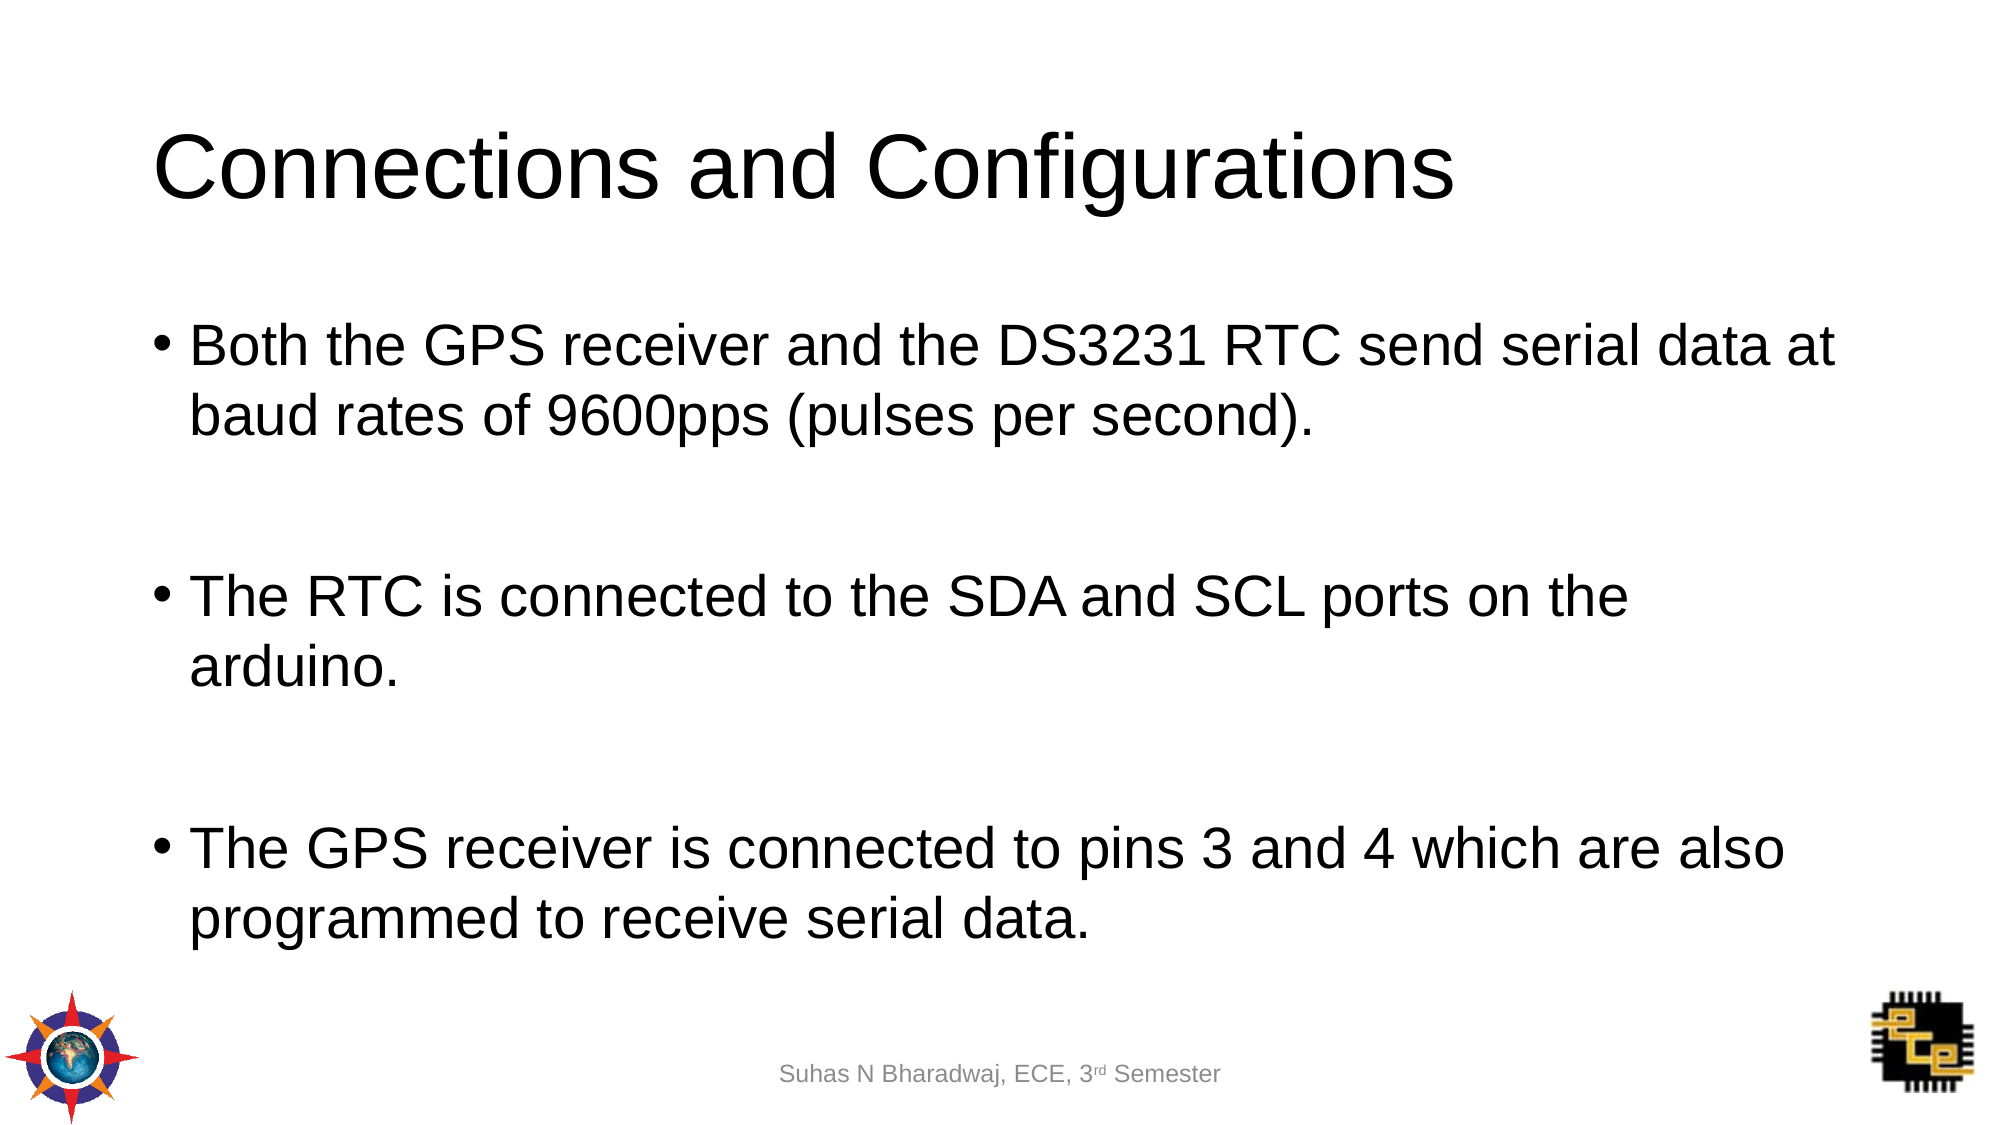

# Connections and Configurations
Both the GPS receiver and the DS3231 RTC send serial data at baud rates of 9600pps (pulses per second).

The RTC is connected to the SDA and SCL ports on the arduino.

The GPS receiver is connected to pins 3 and 4 which are also programmed to receive serial data.
Suhas N Bharadwaj, ECE, 3rd Semester
18